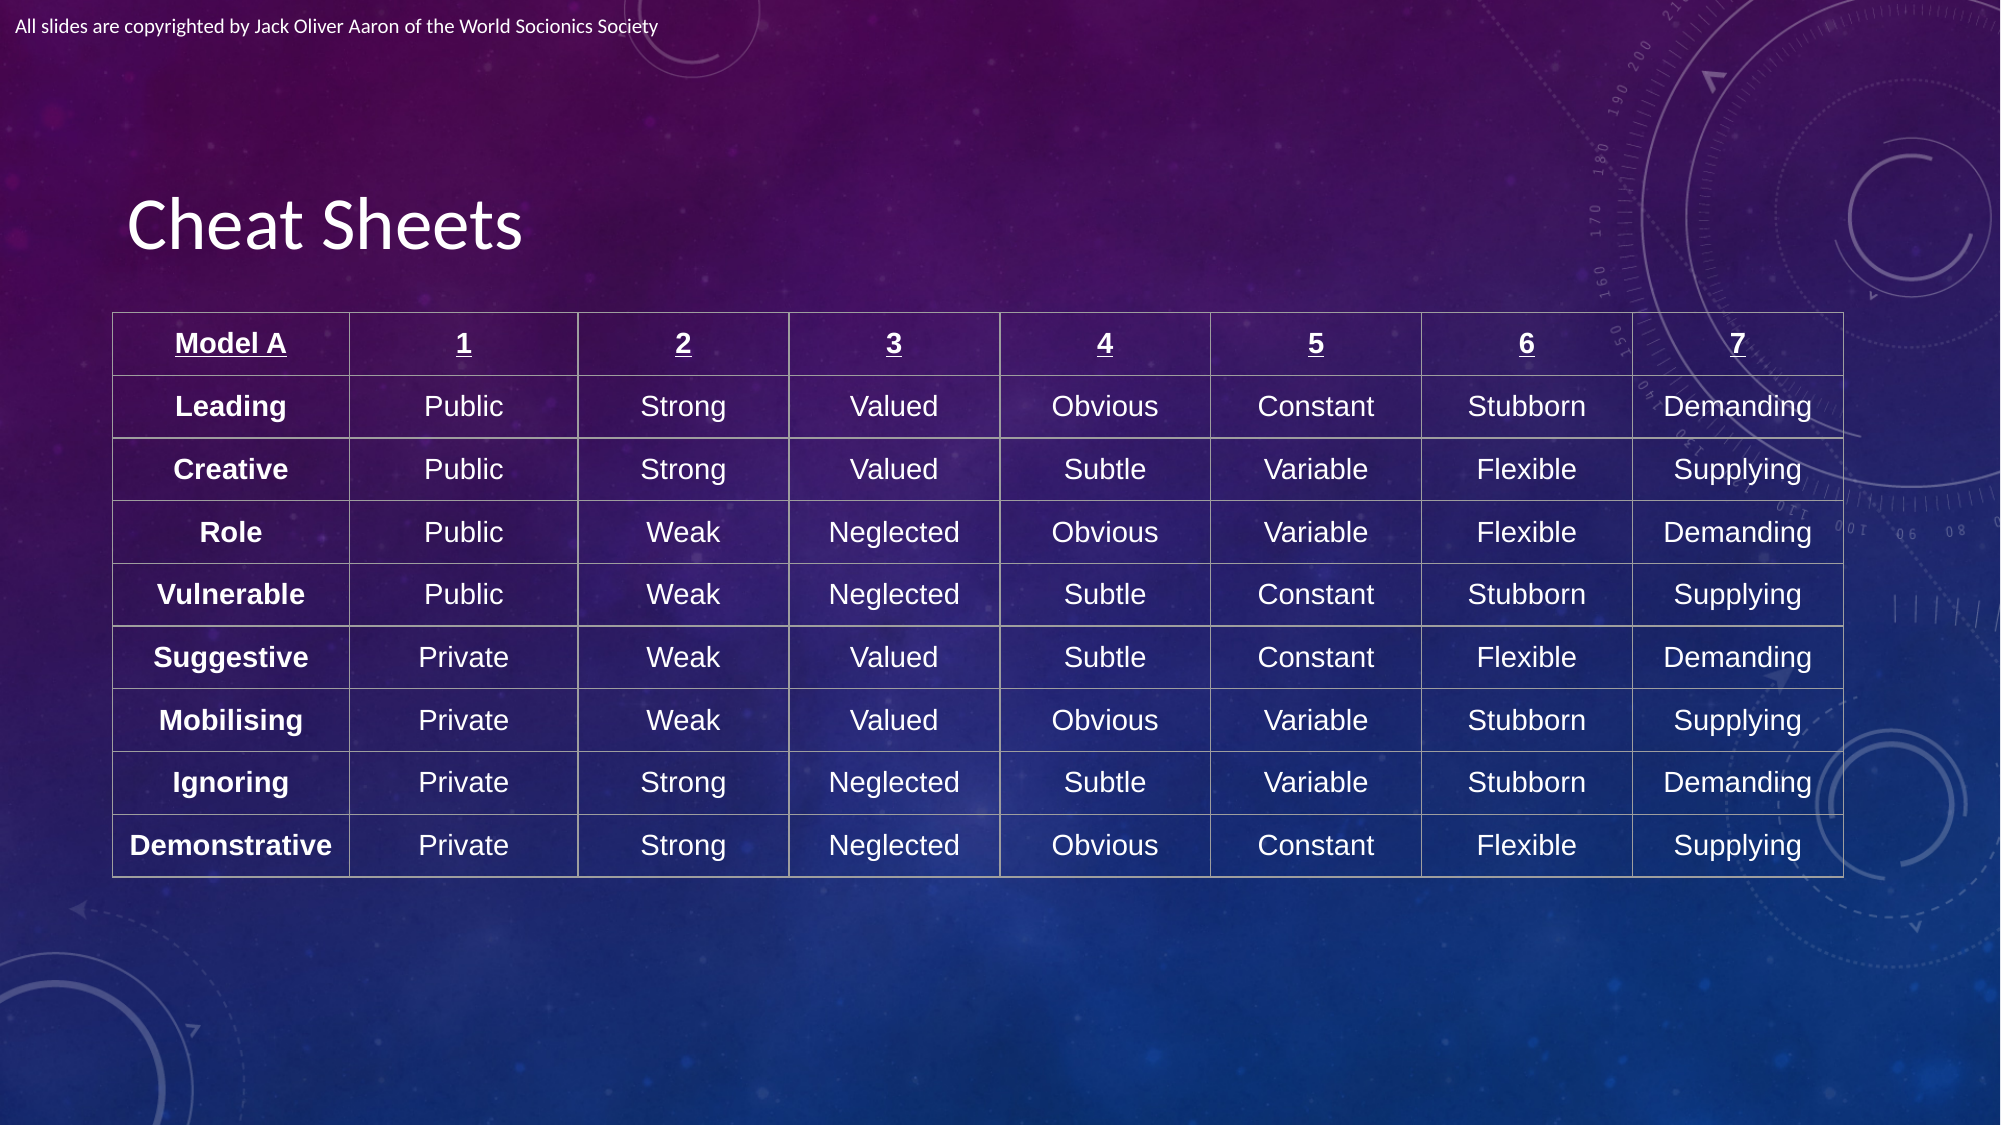

All slides are copyrighted by Jack Oliver Aaron of the World Socionics Society
# Cheat Sheets
| Model A | 1 | 2 | 3 | 4 | 5 | 6 | 7 |
| --- | --- | --- | --- | --- | --- | --- | --- |
| Leading | Public | Strong | Valued | Obvious | Constant | Stubborn | Demanding |
| Creative | Public | Strong | Valued | Subtle | Variable | Flexible | Supplying |
| Role | Public | Weak | Neglected | Obvious | Variable | Flexible | Demanding |
| Vulnerable | Public | Weak | Neglected | Subtle | Constant | Stubborn | Supplying |
| Suggestive | Private | Weak | Valued | Subtle | Constant | Flexible | Demanding |
| Mobilising | Private | Weak | Valued | Obvious | Variable | Stubborn | Supplying |
| Ignoring | Private | Strong | Neglected | Subtle | Variable | Stubborn | Demanding |
| Demonstrative | Private | Strong | Neglected | Obvious | Constant | Flexible | Supplying |